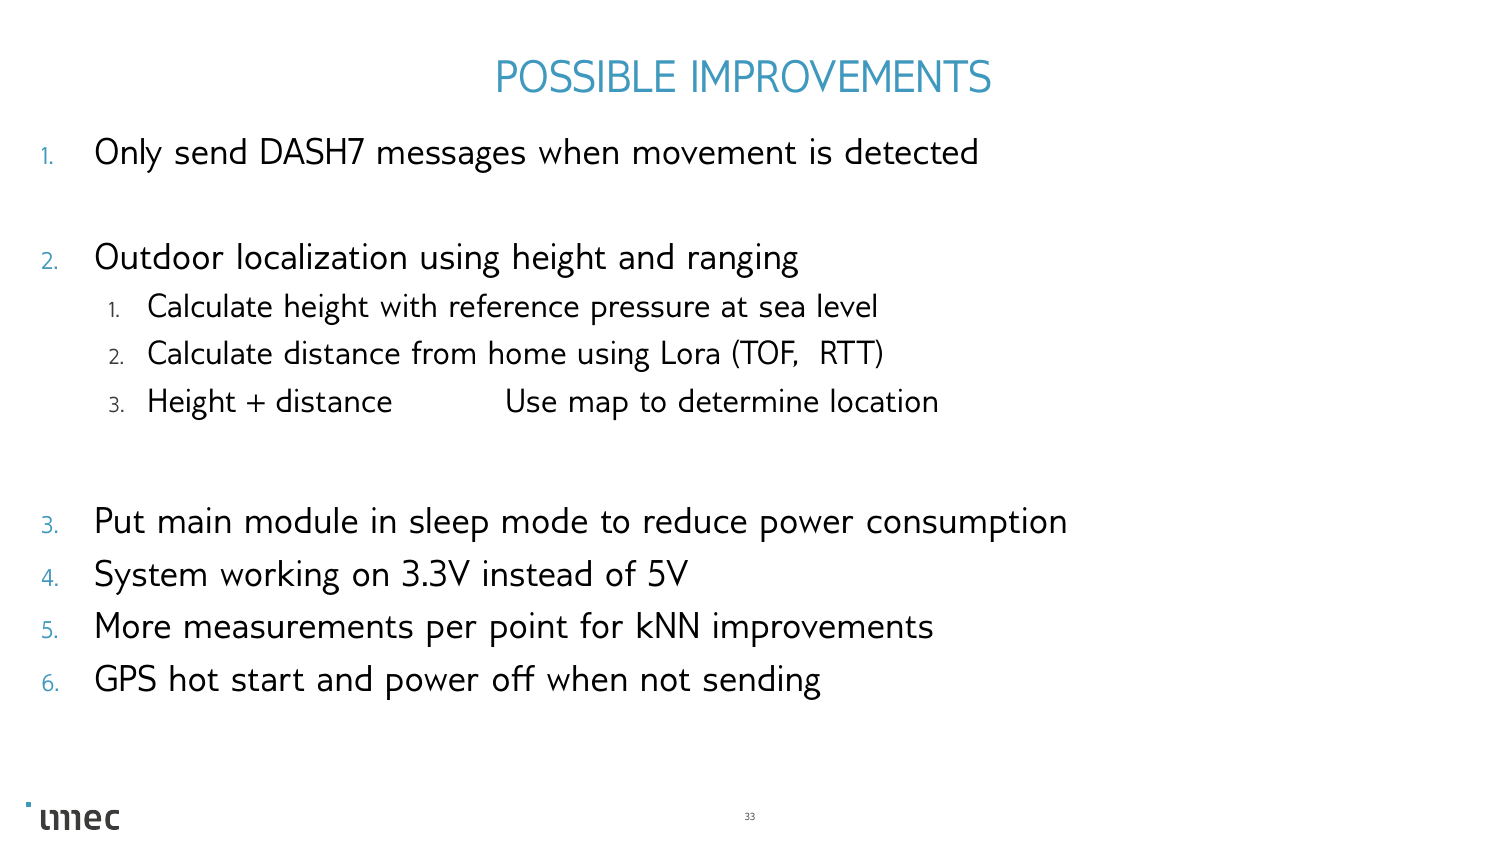

# Possible improvements
Only send DASH7 messages when movement is detected

Outdoor localization using height and ranging
Calculate height with reference pressure at sea level
Calculate distance from home using Lora (TOF,  RTT)
Height + distance           Use map to determine location

Put main module in sleep mode to reduce power consumption
System working on 3.3V instead of 5V
More measurements per point for kNN improvements
GPS hot start and power off when not sending

33